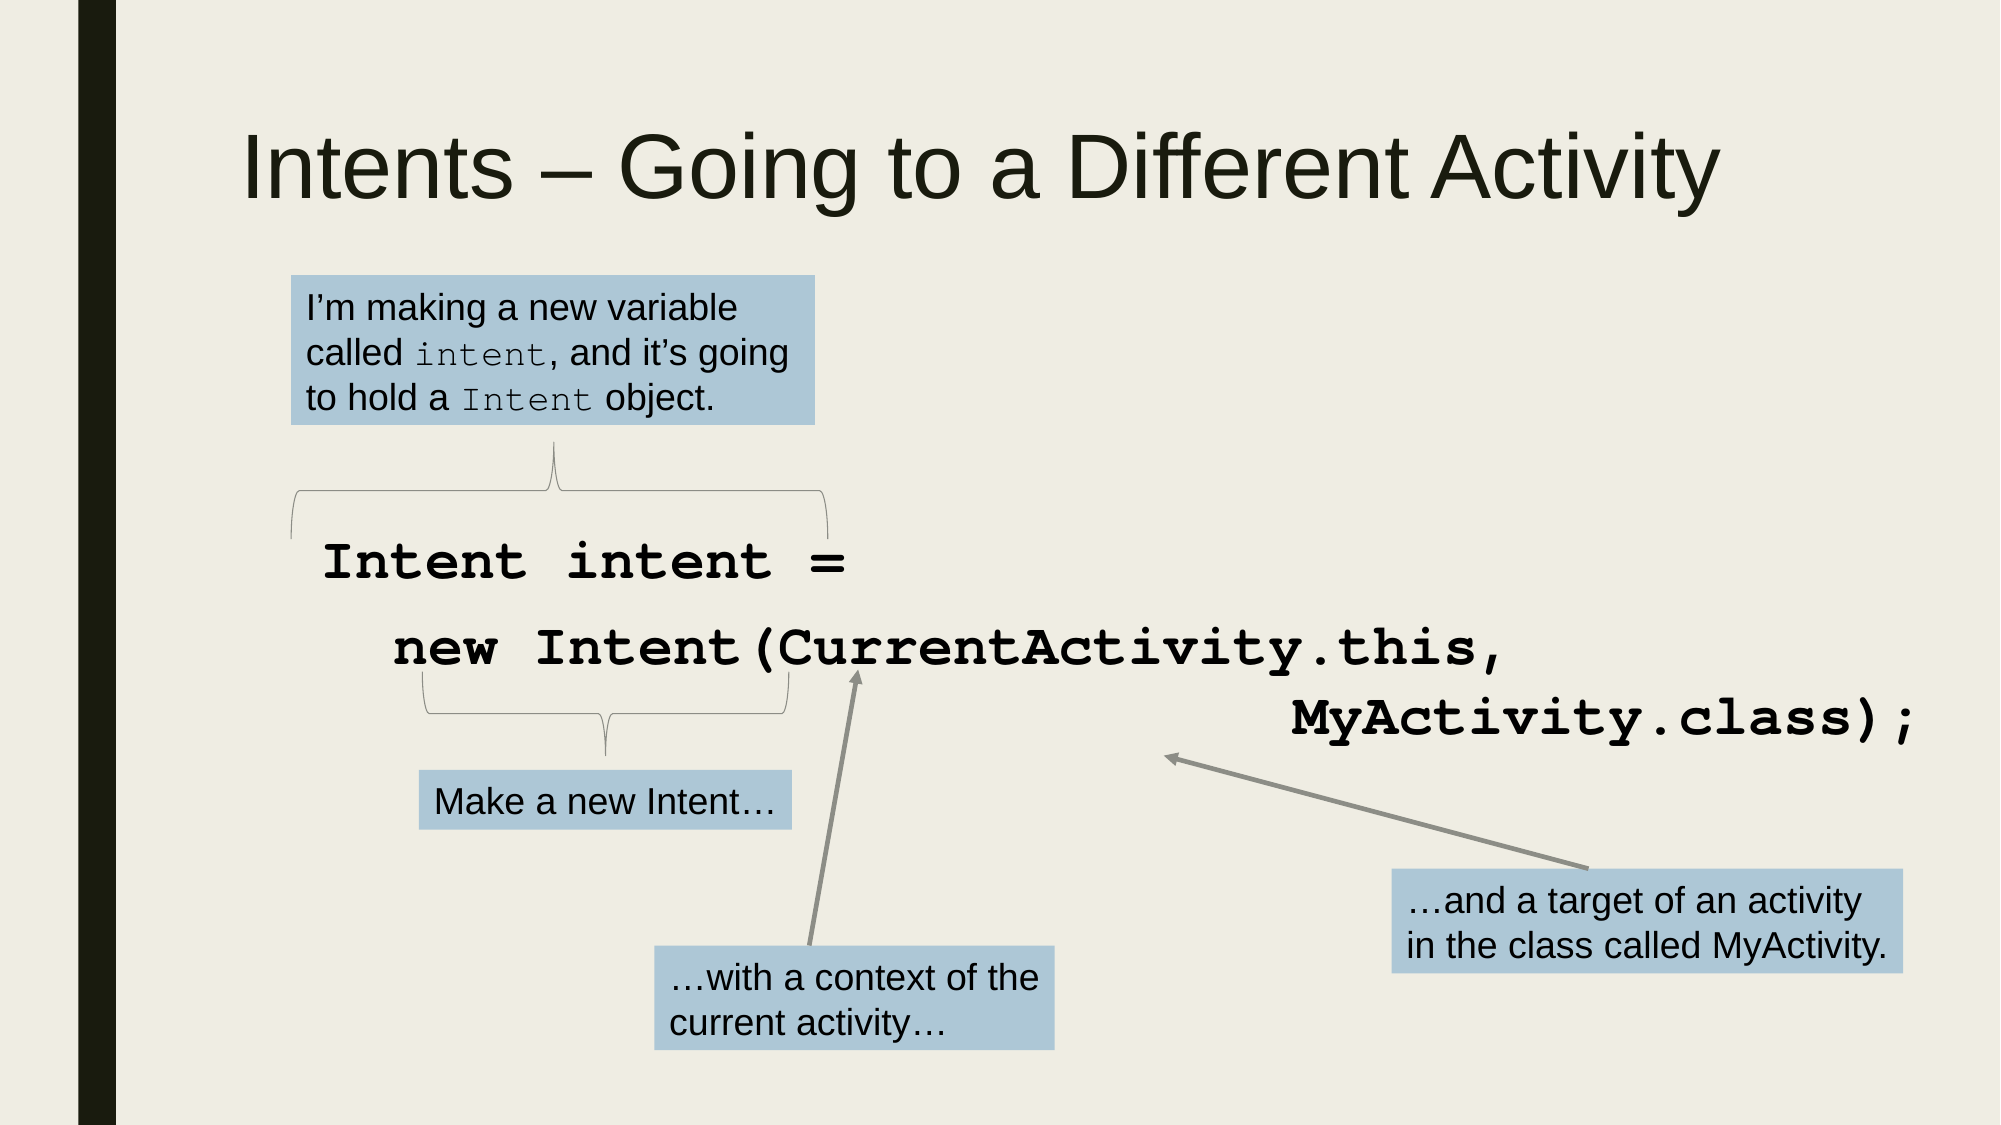

# Intents – Going to a Different Activity

I’m making a new variable
called intent, and it’s going
to hold a Intent object.
Intent intent =

				new Intent(CurrentActivity.this,
										MyActivity.class);
Make a new Intent…
…and a target of an activity
in the class called MyActivity.
…with a context of the
current activity…